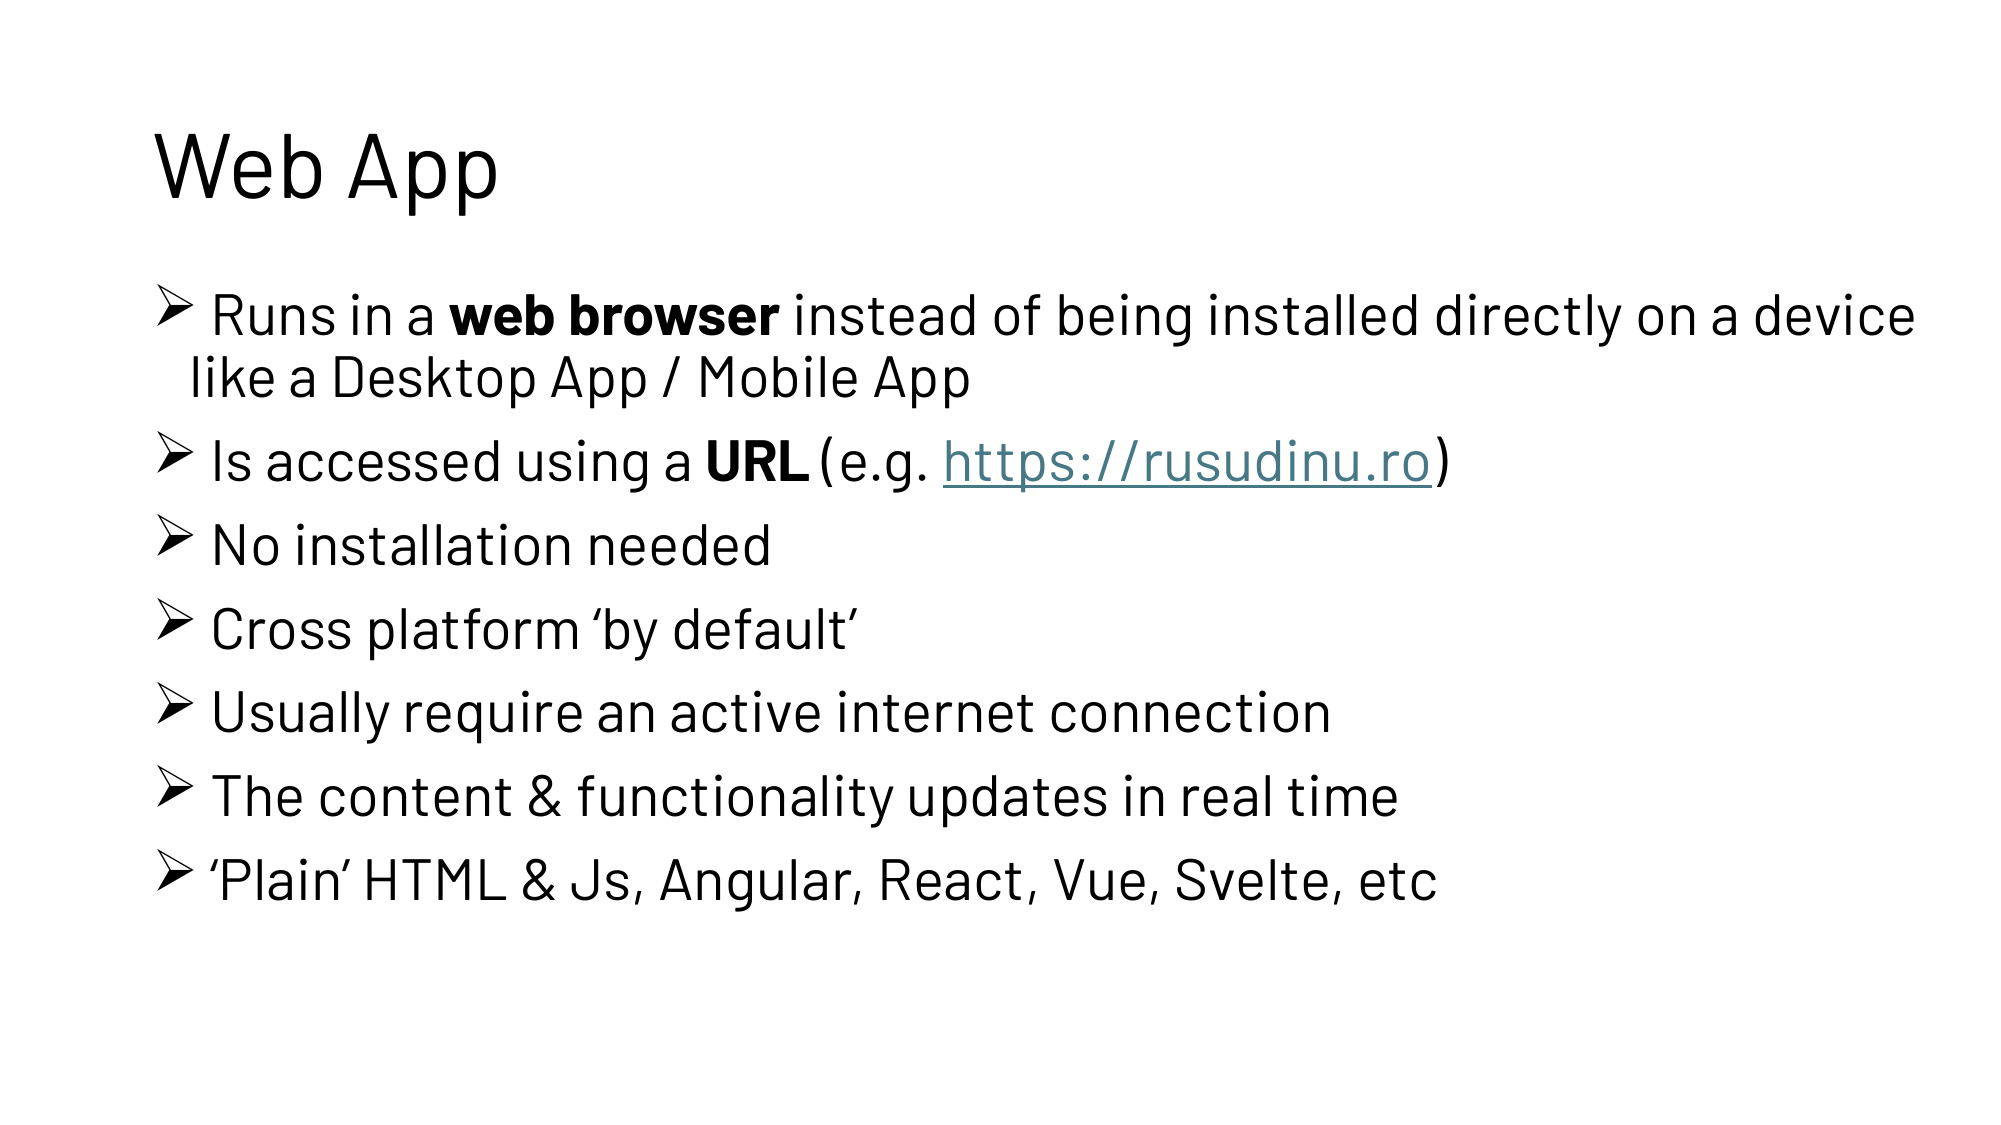

# Web App
 Runs in a web browser instead of being installed directly on a device like a Desktop App / Mobile App
 Is accessed using a URL (e.g. https://rusudinu.ro)
 No installation needed
 Cross platform ‘by default’
 Usually require an active internet connection
 The content & functionality updates in real time
 ‘Plain’ HTML & Js, Angular, React, Vue, Svelte, etc